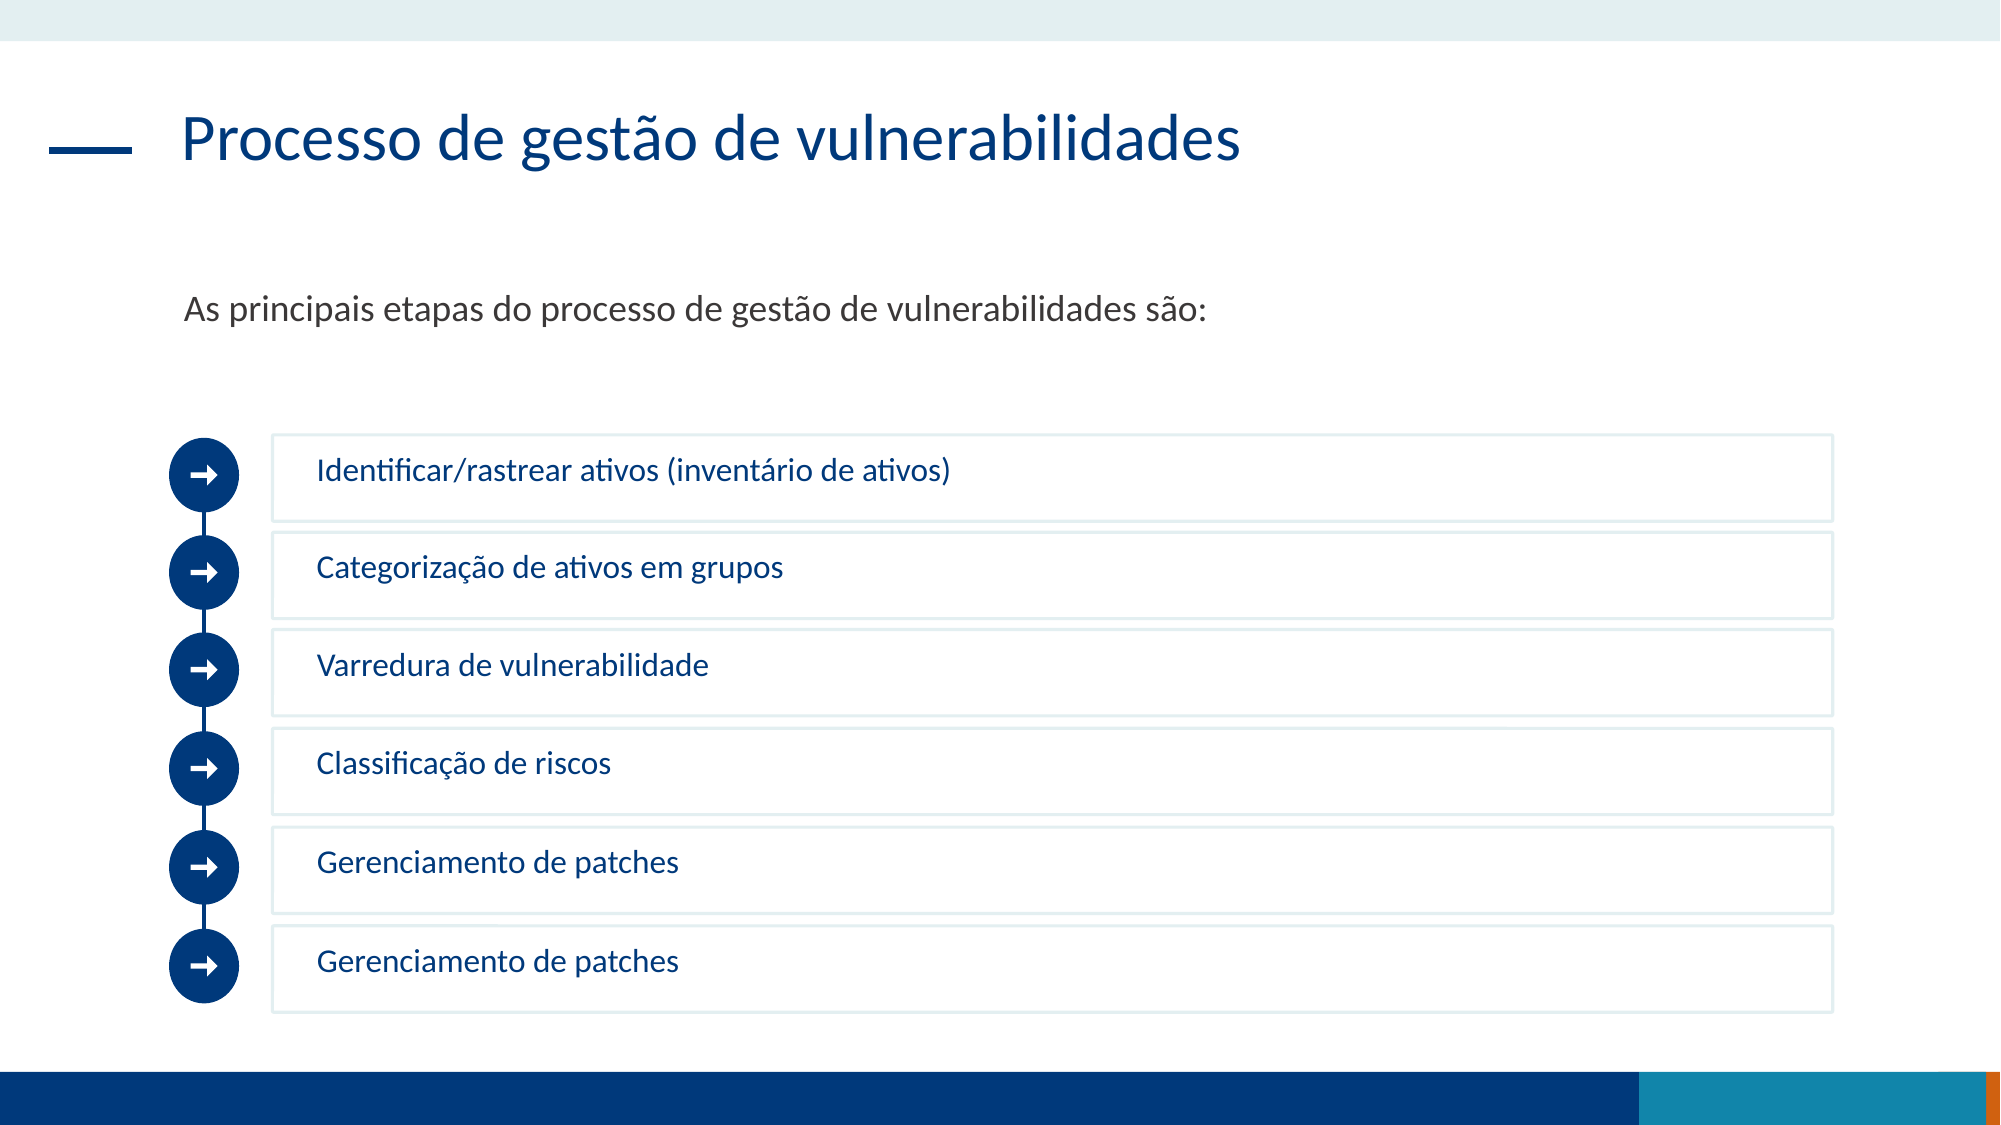

Processo de gestão de vulnerabilidades
As principais etapas do processo de gestão de vulnerabilidades são:

Identificar/rastrear ativos (inventário de ativos)

Categorização de ativos em grupos

Varredura de vulnerabilidade

Classificação de riscos

Gerenciamento de patches

Gerenciamento de patches